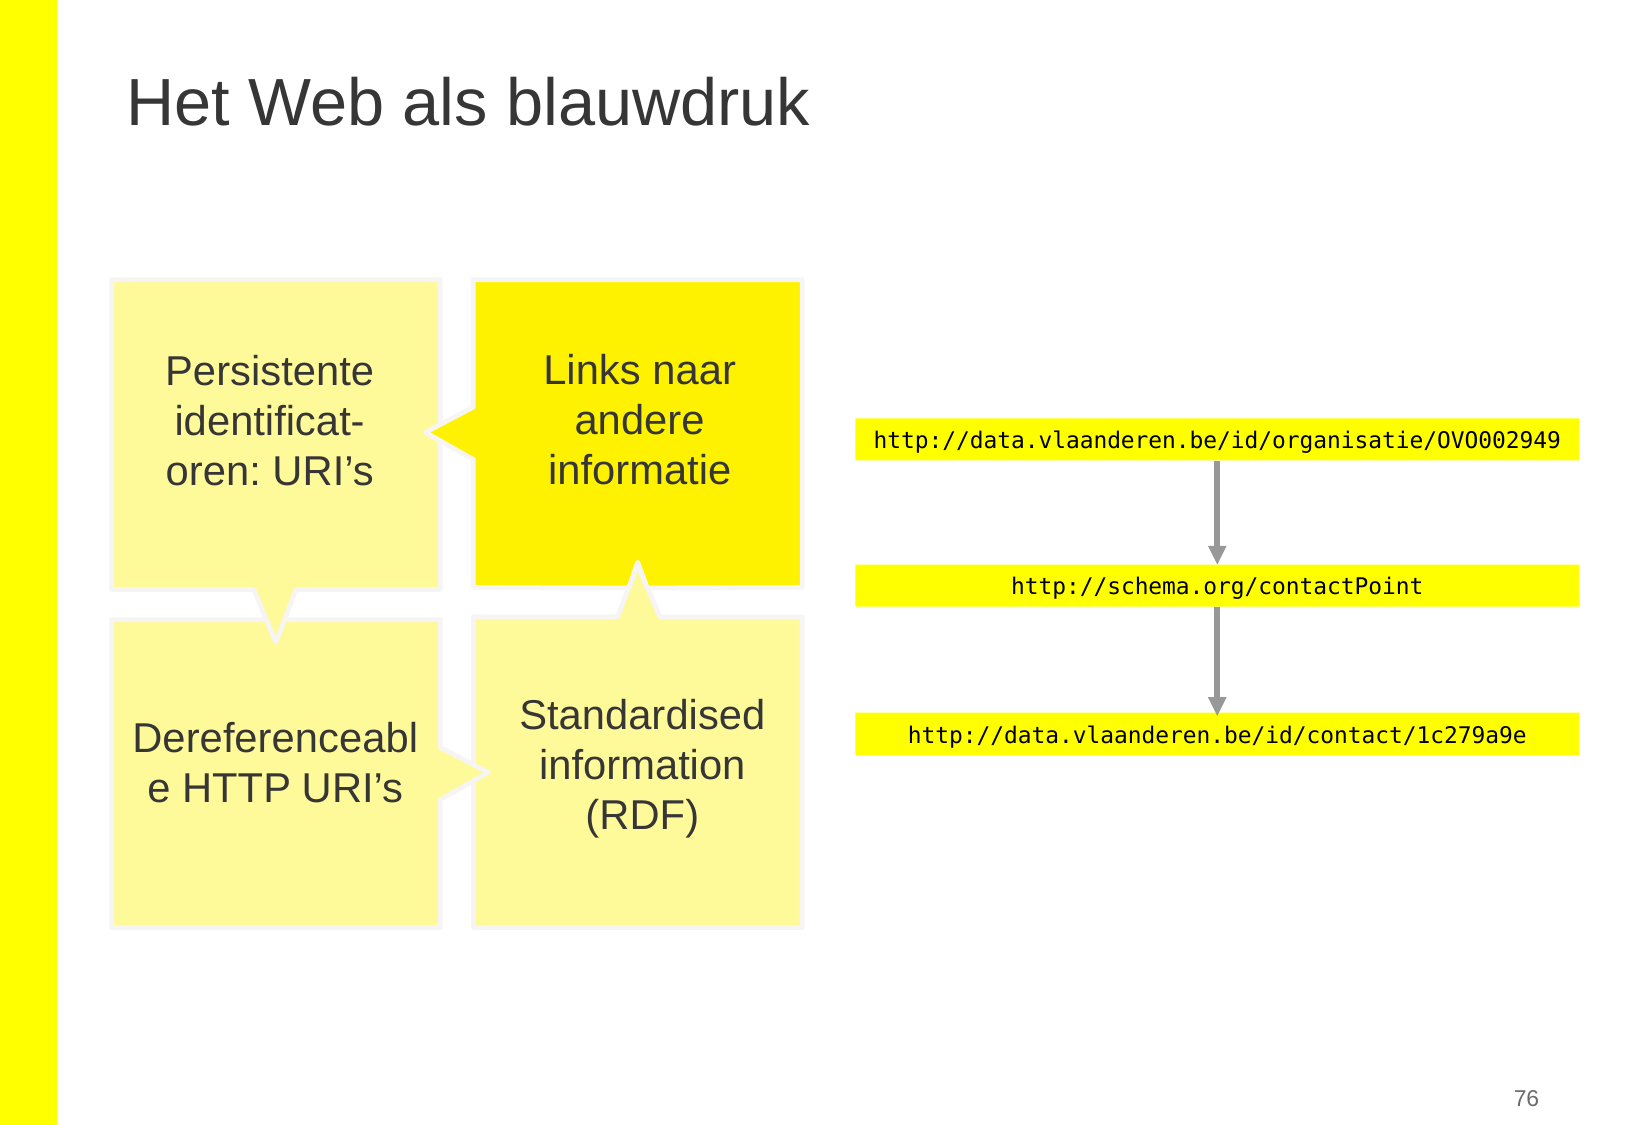

# Het Web als blauwdruk

Links naar andere informatie

Persistente identificat-oren: URI’s

Dereferenceable HTTP URI’s

http://data.vlaanderen.be/id/organisatie/OVO002949
http://schema.org/contactPoint

Standardised information (RDF)
http://data.vlaanderen.be/id/contact/1c279a9e
76